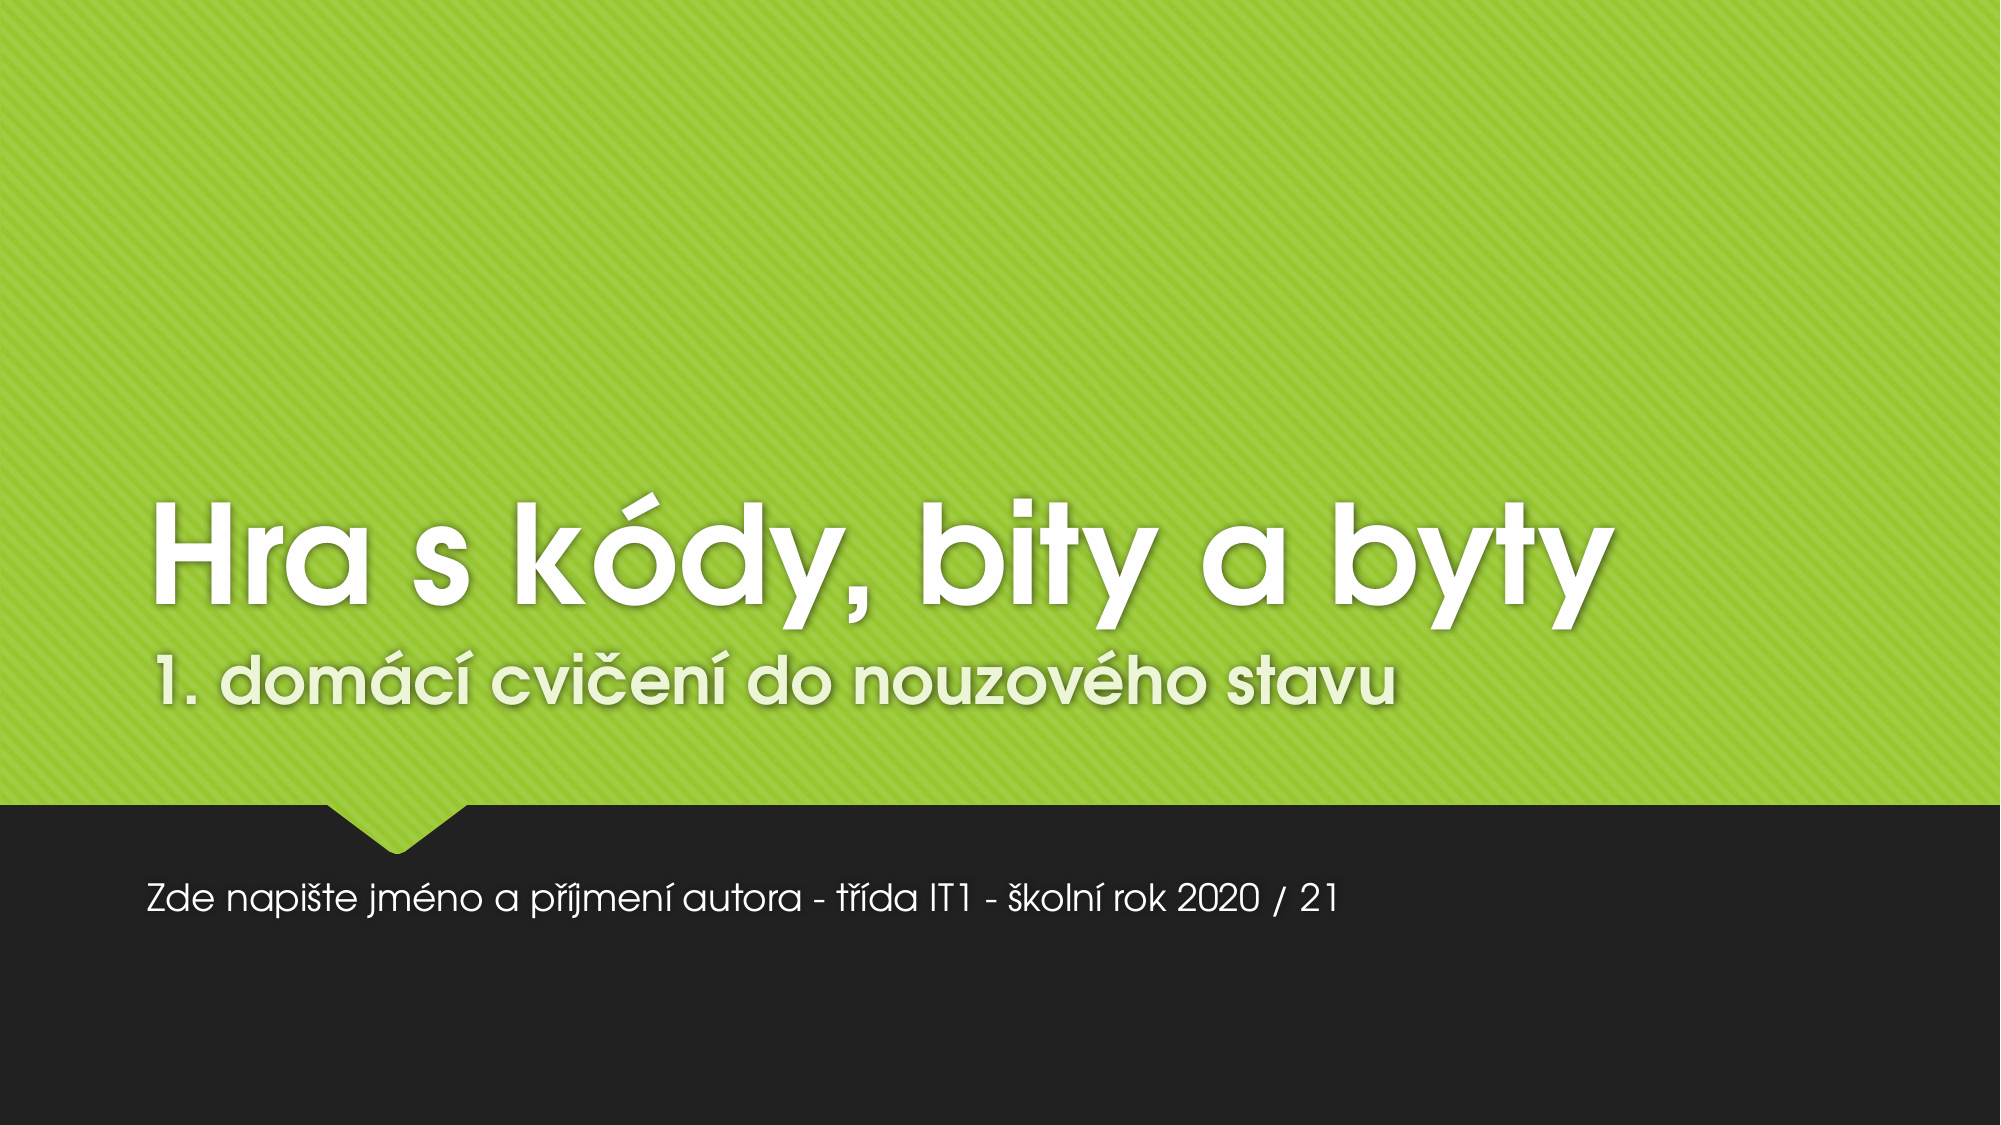

# Hra s kódy, bity a byty 1. domácí cvičení do nouzového stavu
Zde napište jméno a příjmení autora - třída IT1 - školní rok 2020 / 21